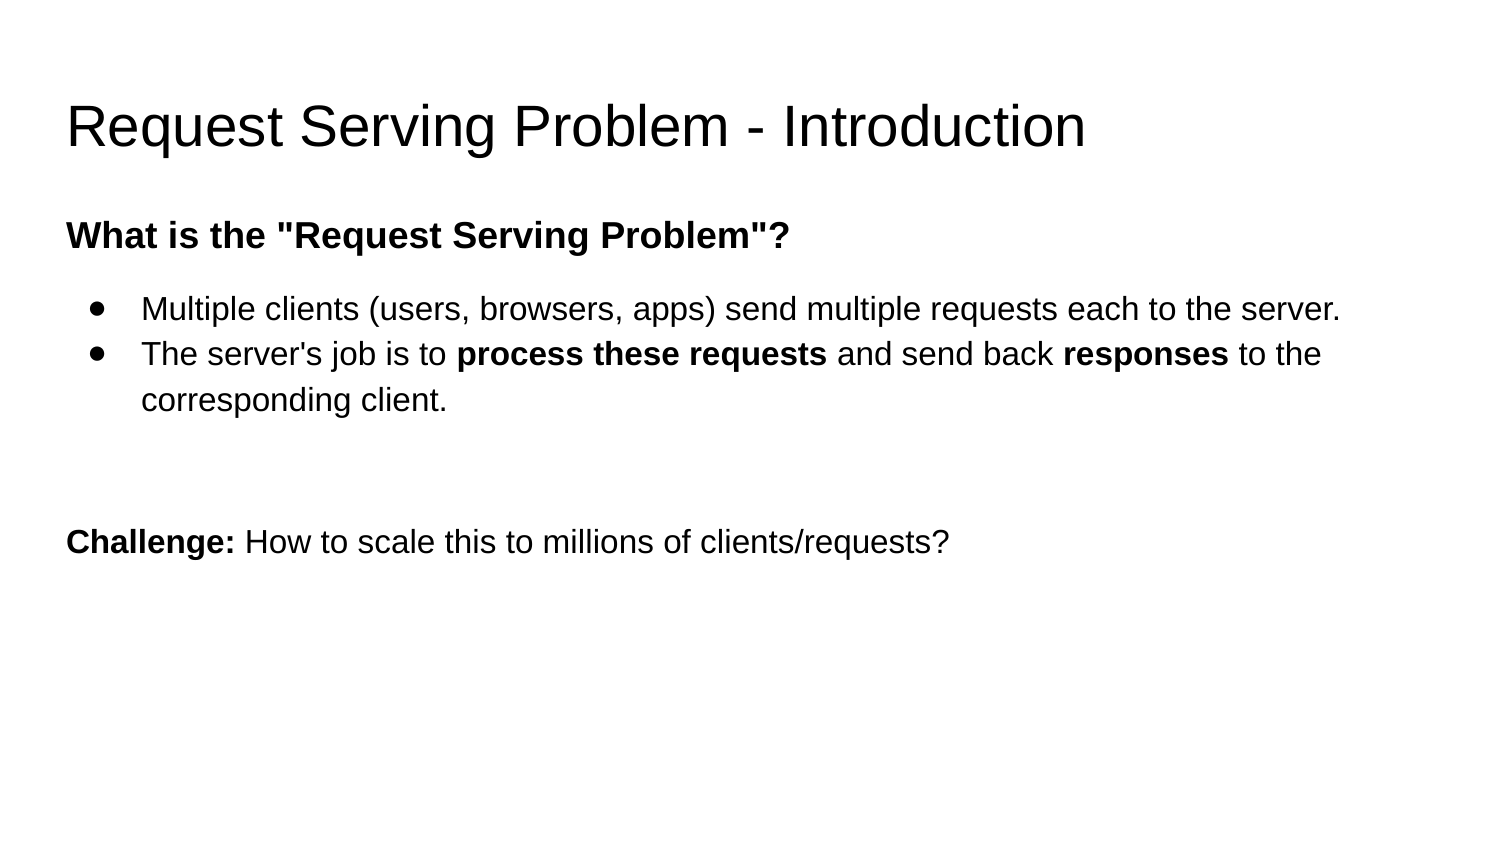

# Request Serving Problem - Introduction
What is the "Request Serving Problem"?
Multiple clients (users, browsers, apps) send multiple requests each to the server.
The server's job is to process these requests and send back responses to the corresponding client.

Challenge: How to scale this to millions of clients/requests?